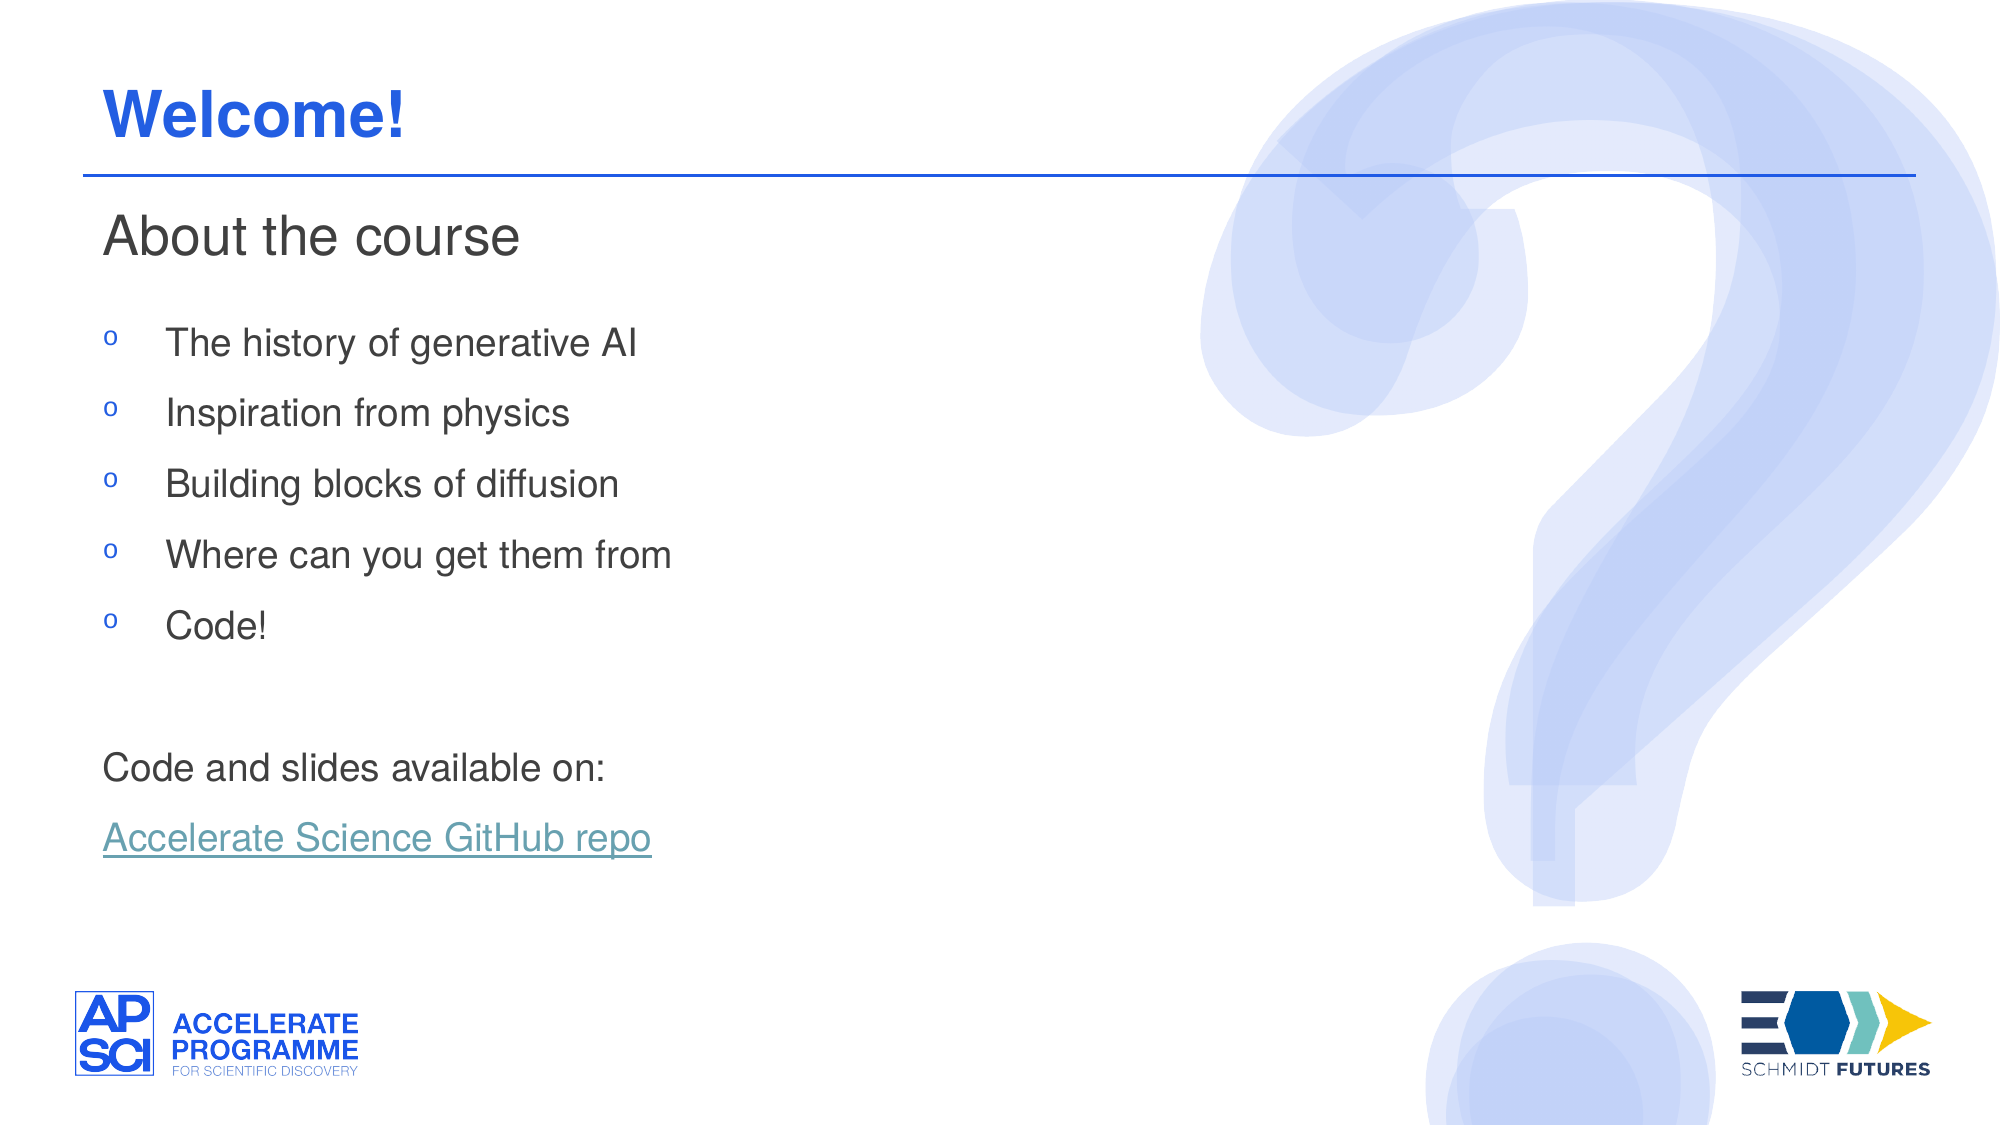

Welcome!
About the course
The history of generative AI
Inspiration from physics
Building blocks of diffusion
Where can you get them from
Code!

Code and slides available on:
Accelerate Science GitHub repo